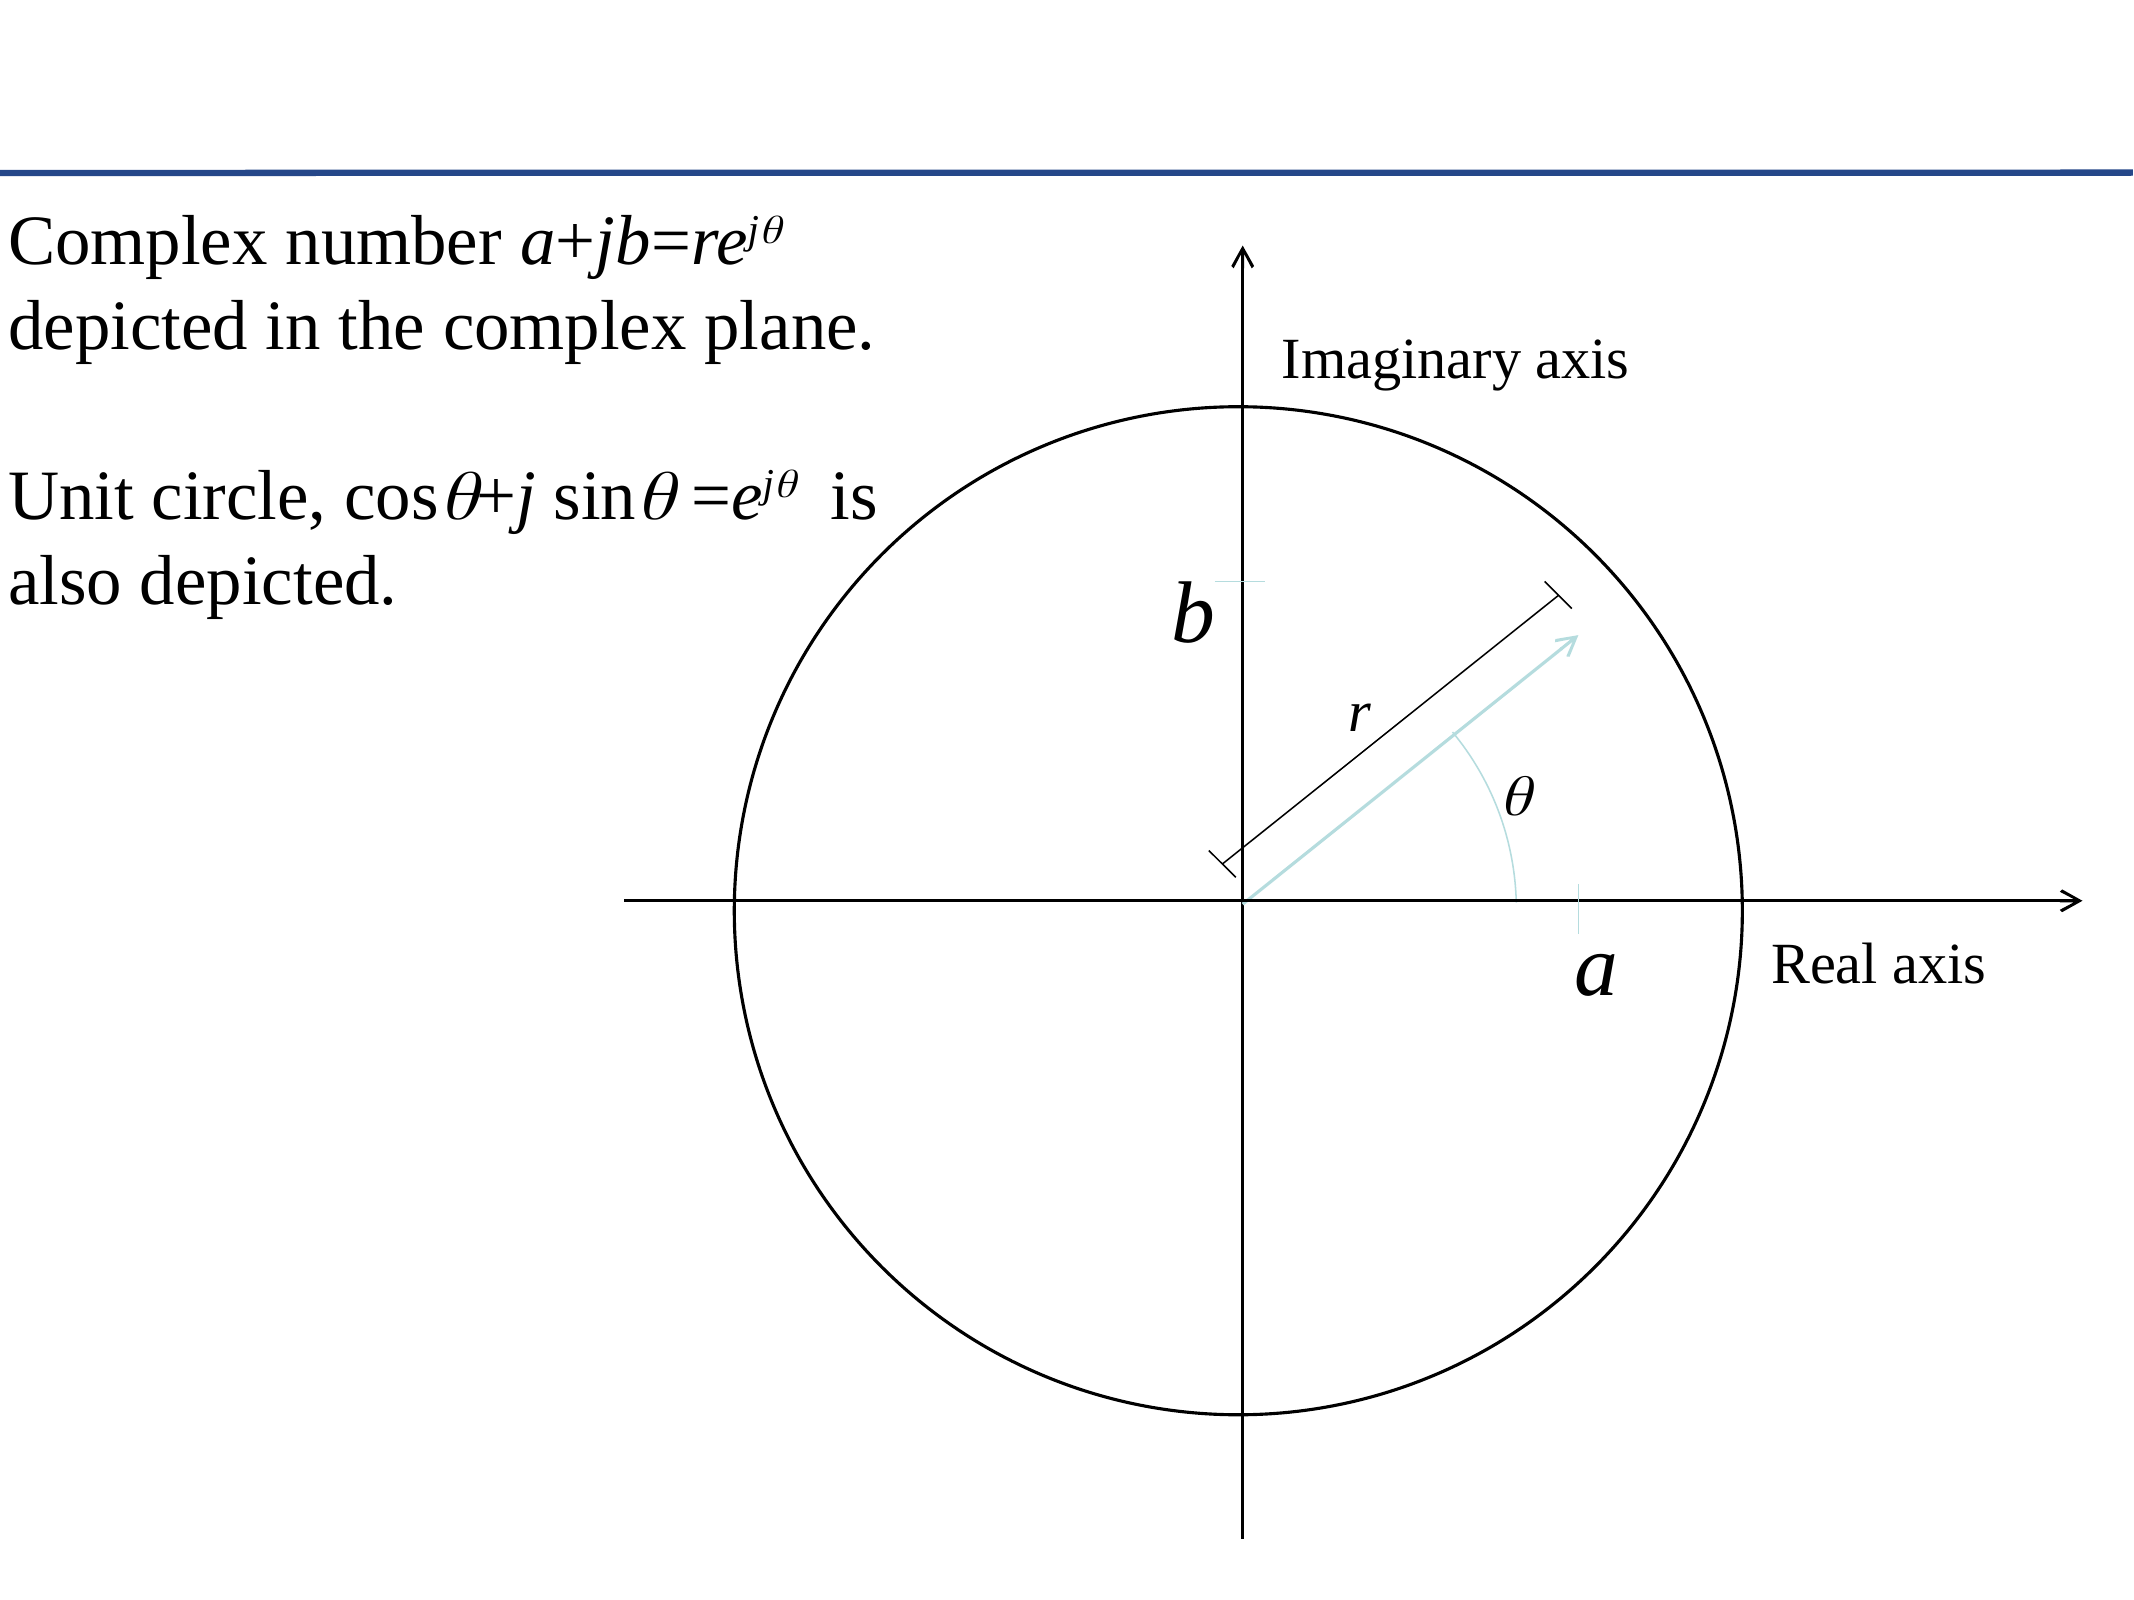

# Complex number a+jb=rejθ depicted in the complex plane. Unit circle, cosθ+j sinθ =ejθ is also depicted.
Imaginary axis

b

r
θ
a
Real axis